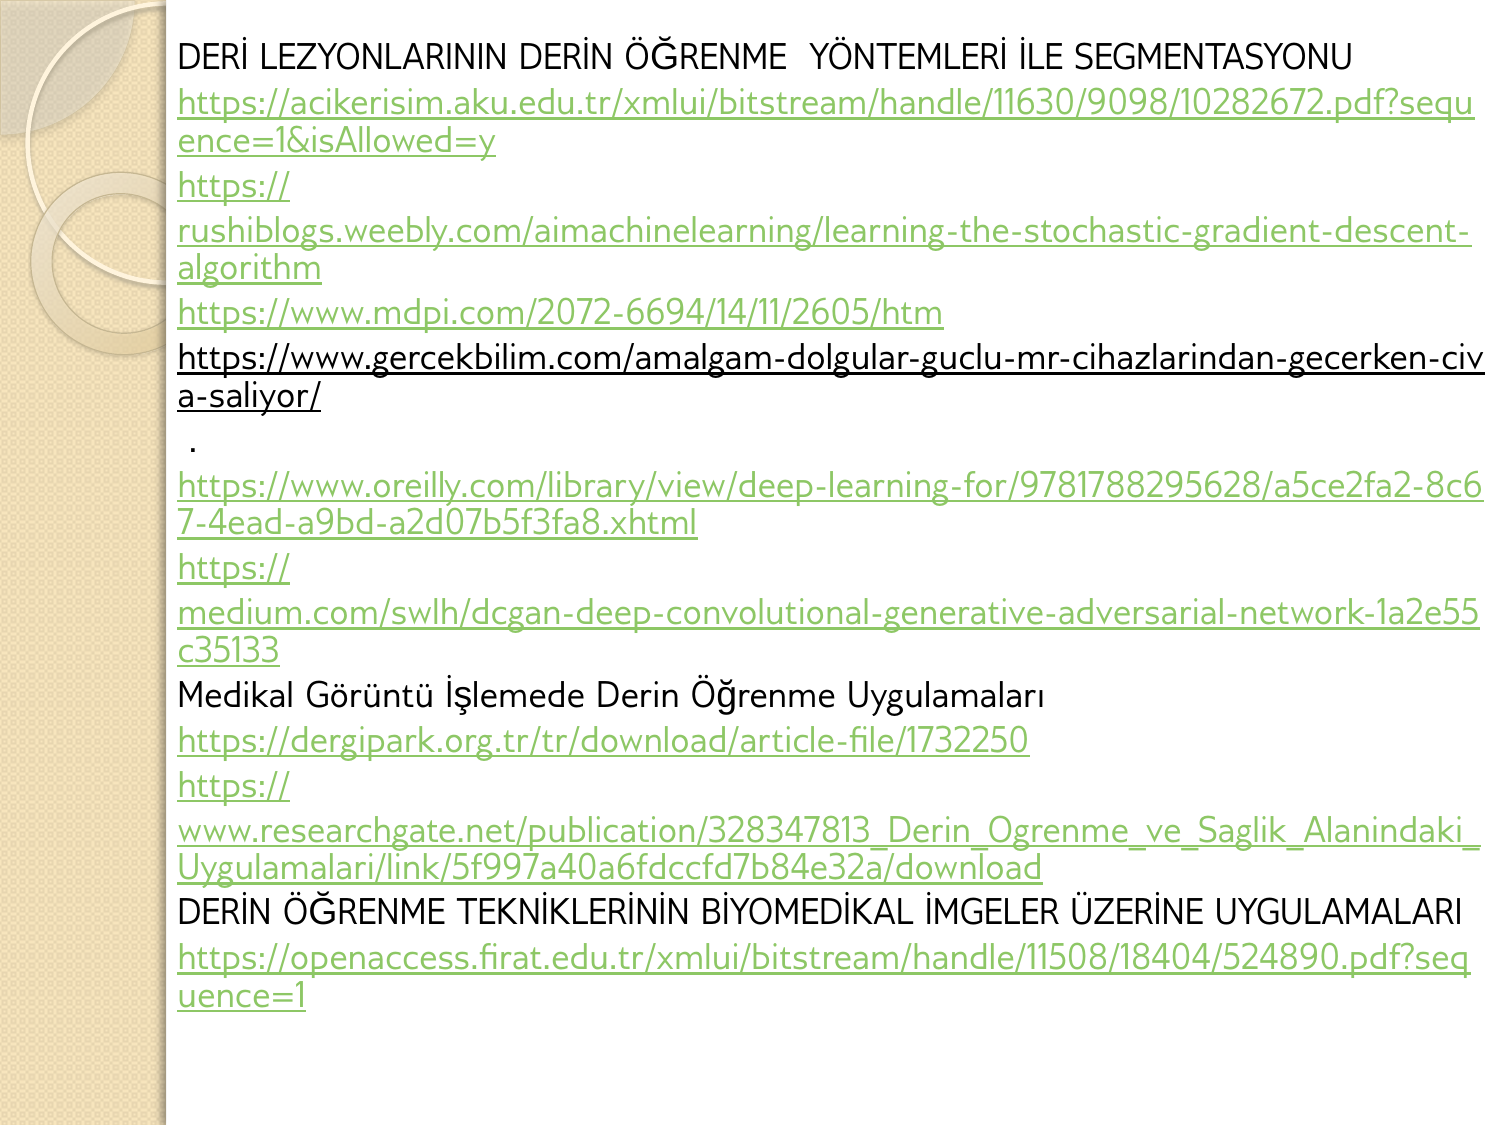

DERİ LEZYONLARININ DERİN ÖĞRENME  YÖNTEMLERİ İLE SEGMENTASYONU
https://acikerisim.aku.edu.tr/xmlui/bitstream/handle/11630/9098/10282672.pdf?sequence=1&isAllowed=y
https://rushiblogs.weebly.com/aimachinelearning/learning-the-stochastic-gradient-descent-algorithm
https://www.mdpi.com/2072-6694/14/11/2605/htm
https://www.gercekbilim.com/amalgam-dolgular-guclu-mr-cihazlarindan-gecerken-civa-saliyor/ .
https://www.oreilly.com/library/view/deep-learning-for/9781788295628/a5ce2fa2-8c67-4ead-a9bd-a2d07b5f3fa8.xhtml
https://medium.com/swlh/dcgan-deep-convolutional-generative-adversarial-network-1a2e55c35133
Medikal Görüntü İşlemede Derin Öğrenme Uygulamaları
https://dergipark.org.tr/tr/download/article-file/1732250
https://www.researchgate.net/publication/328347813_Derin_Ogrenme_ve_Saglik_Alanindaki_Uygulamalari/link/5f997a40a6fdccfd7b84e32a/download
DERİN ÖĞRENME TEKNİKLERİNİN BİYOMEDİKAL İMGELER ÜZERİNE UYGULAMALARI
https://openaccess.firat.edu.tr/xmlui/bitstream/handle/11508/18404/524890.pdf?sequence=1